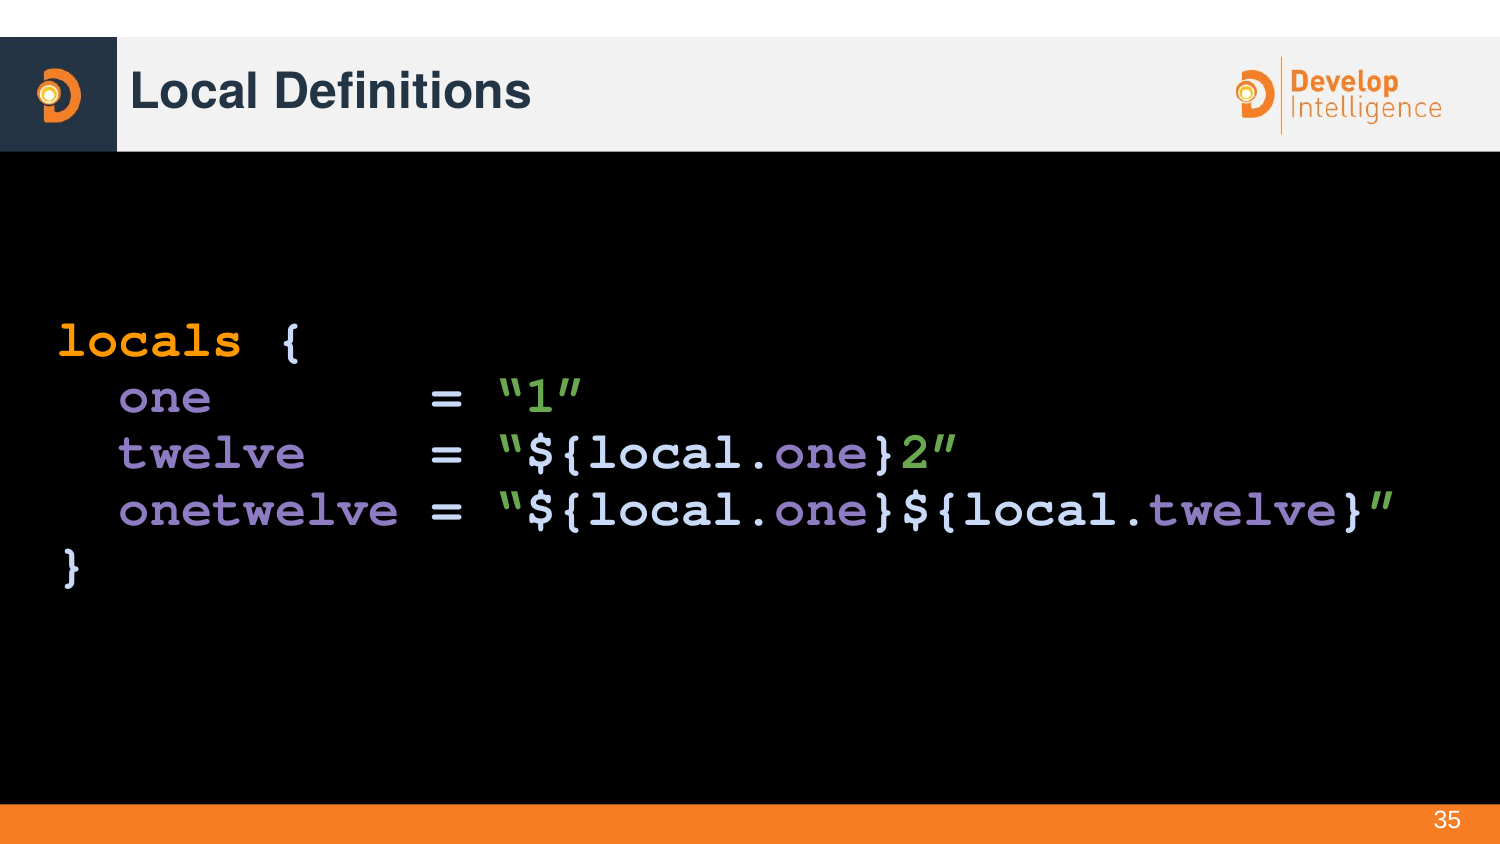

# Local Definitions

locals {
  one       = “1”
  twelve    = “${local.one}2”
  onetwelve = “${local.one}${local.twelve}”
}
35